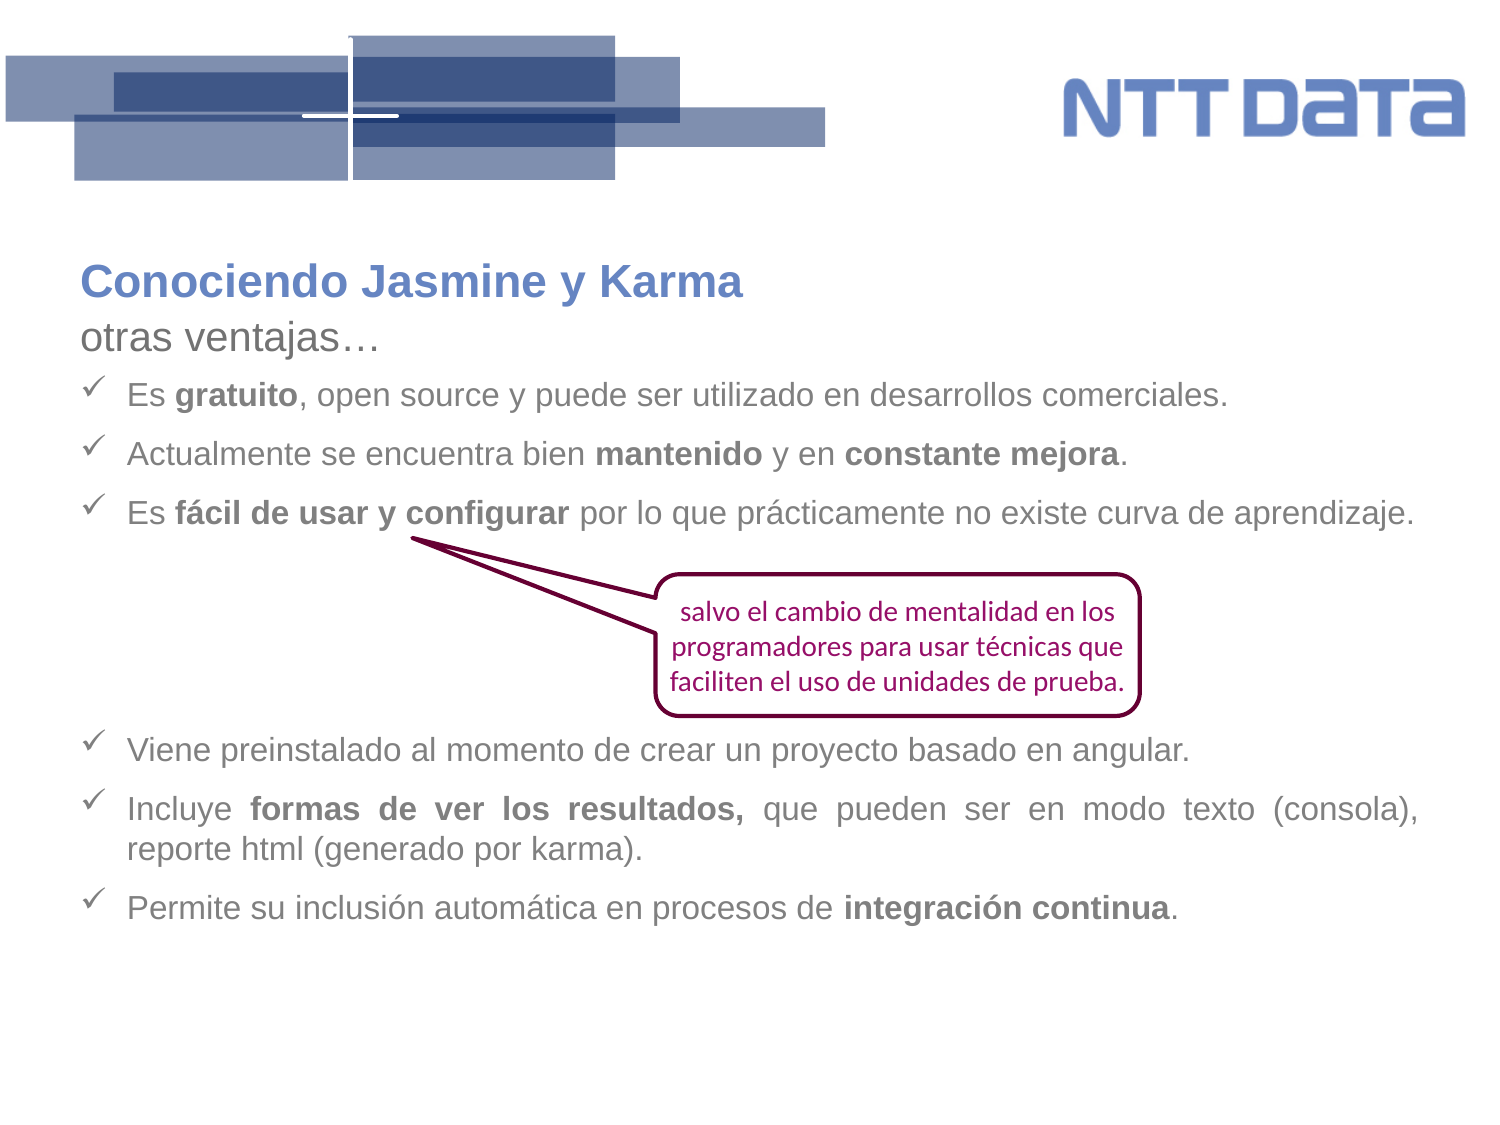

# Conociendo Jasmine y Karma
otras ventajas…
Es gratuito, open source y puede ser utilizado en desarrollos comerciales.
Actualmente se encuentra bien mantenido y en constante mejora.
Es fácil de usar y configurar por lo que prácticamente no existe curva de aprendizaje.

Viene preinstalado al momento de crear un proyecto basado en angular.
Incluye formas de ver los resultados, que pueden ser en modo texto (consola), reporte html (generado por karma).
Permite su inclusión automática en procesos de integración continua.
salvo el cambio de mentalidad en los programadores para usar técnicas que faciliten el uso de unidades de prueba.